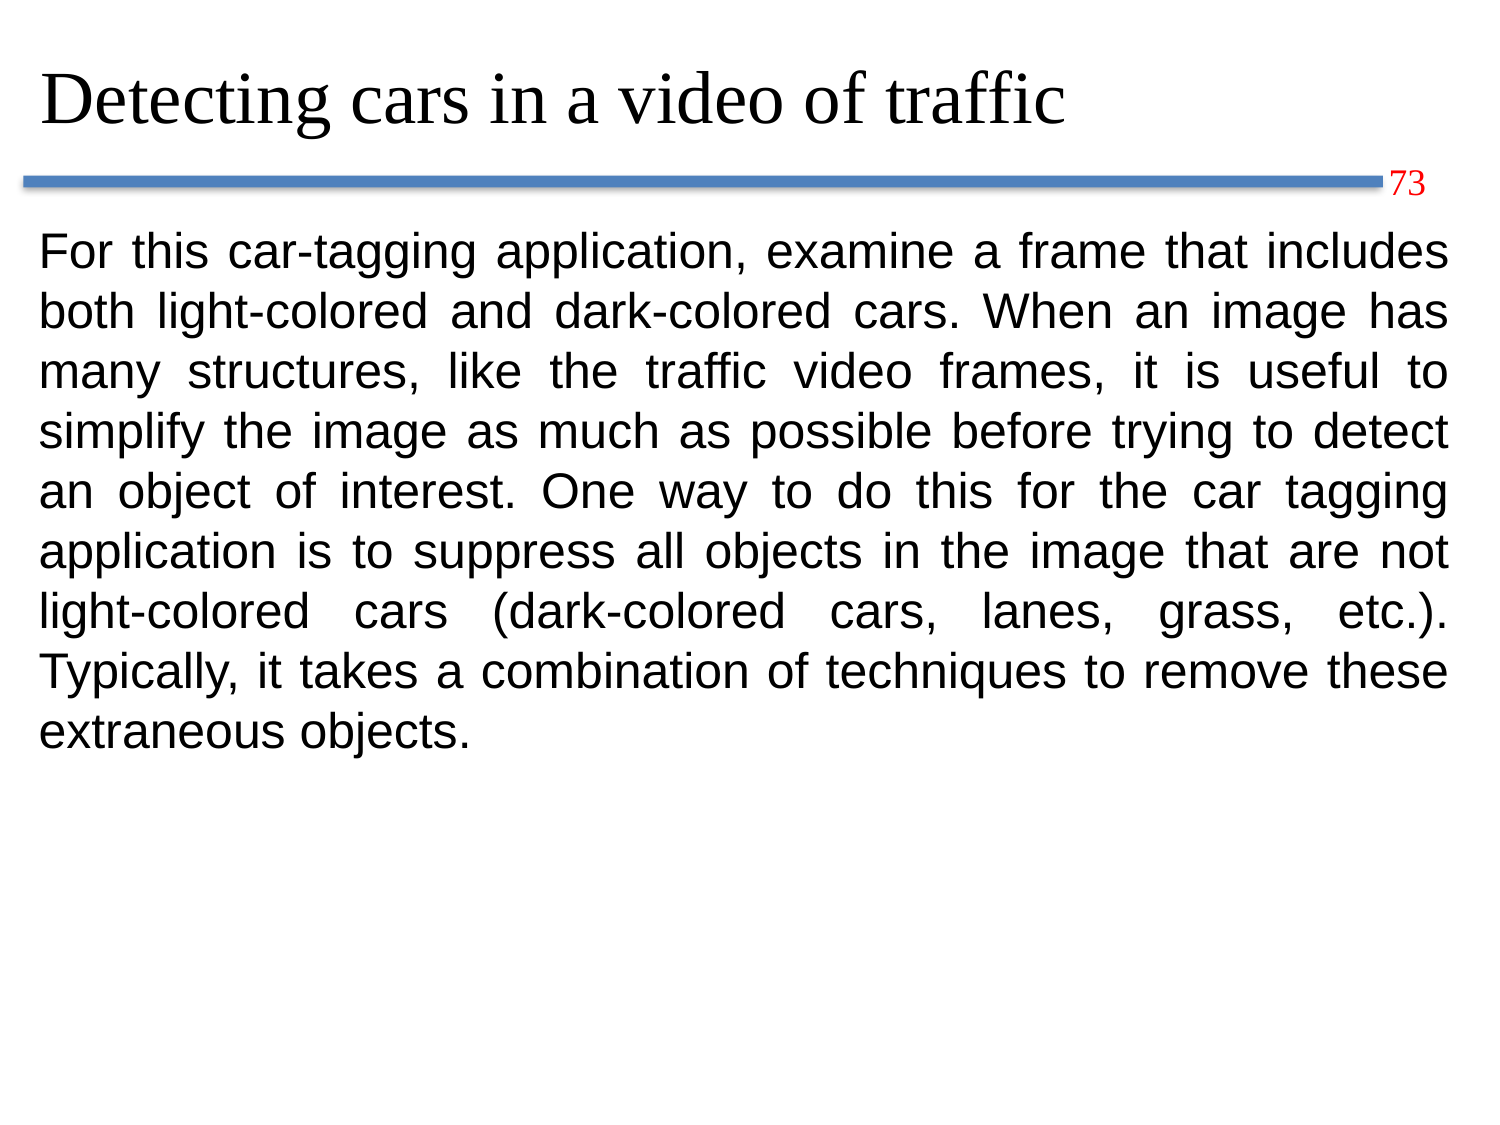

# Detecting cars in a video of traffic
For this car-tagging application, examine a frame that includes both light-colored and dark-colored cars. When an image has many structures, like the traffic video frames, it is useful to simplify the image as much as possible before trying to detect an object of interest. One way to do this for the car tagging application is to suppress all objects in the image that are not light-colored cars (dark-colored cars, lanes, grass, etc.). Typically, it takes a combination of techniques to remove these extraneous objects.